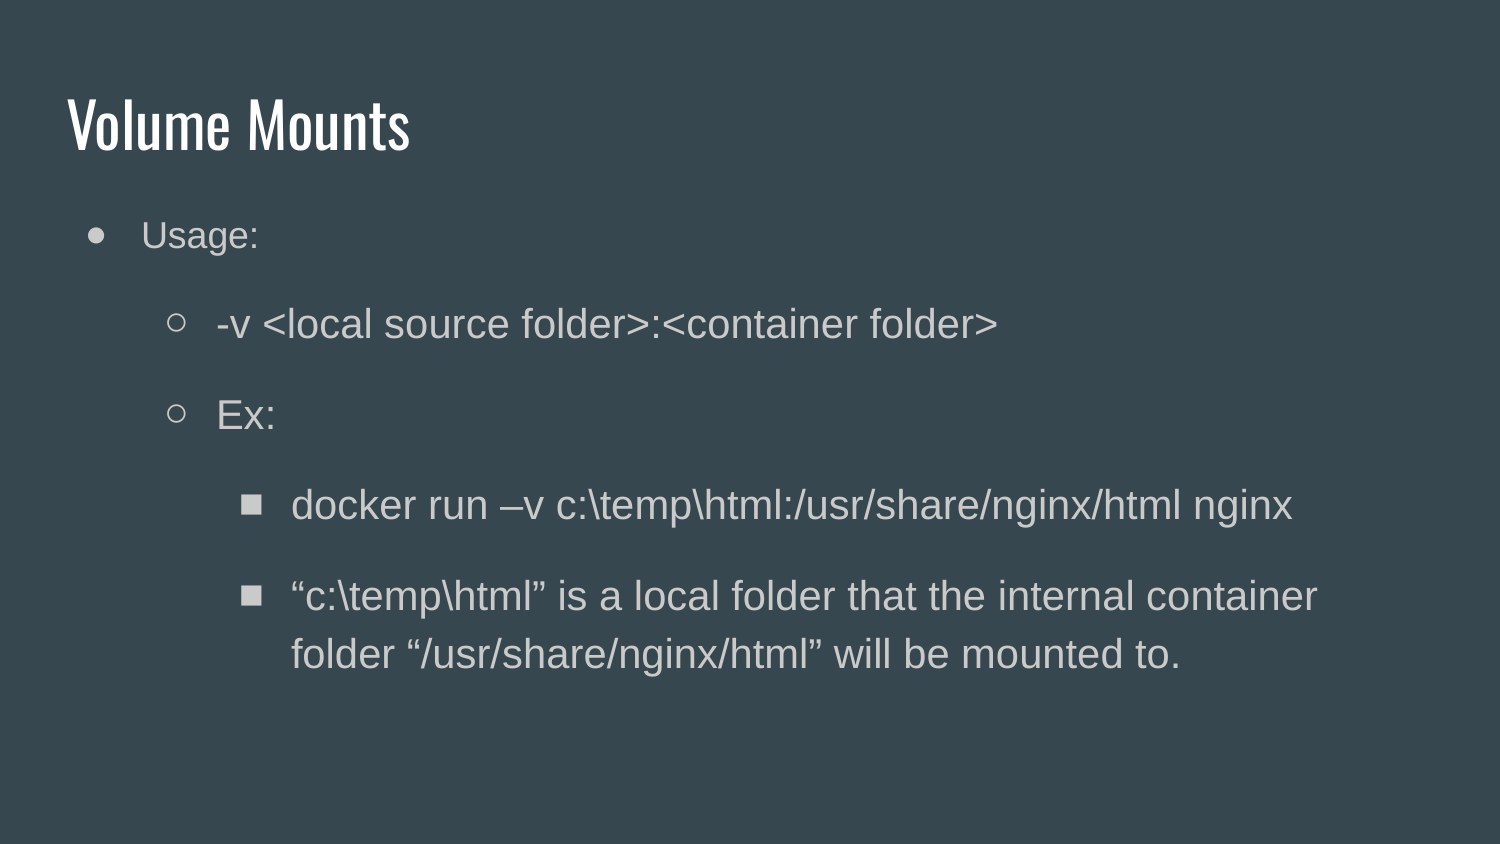

# Volume Mounts
Usage:
-v <local source folder>:<container folder>
Ex:
docker run –v c:\temp\html:/usr/share/nginx/html nginx
“c:\temp\html” is a local folder that the internal container folder “/usr/share/nginx/html” will be mounted to.